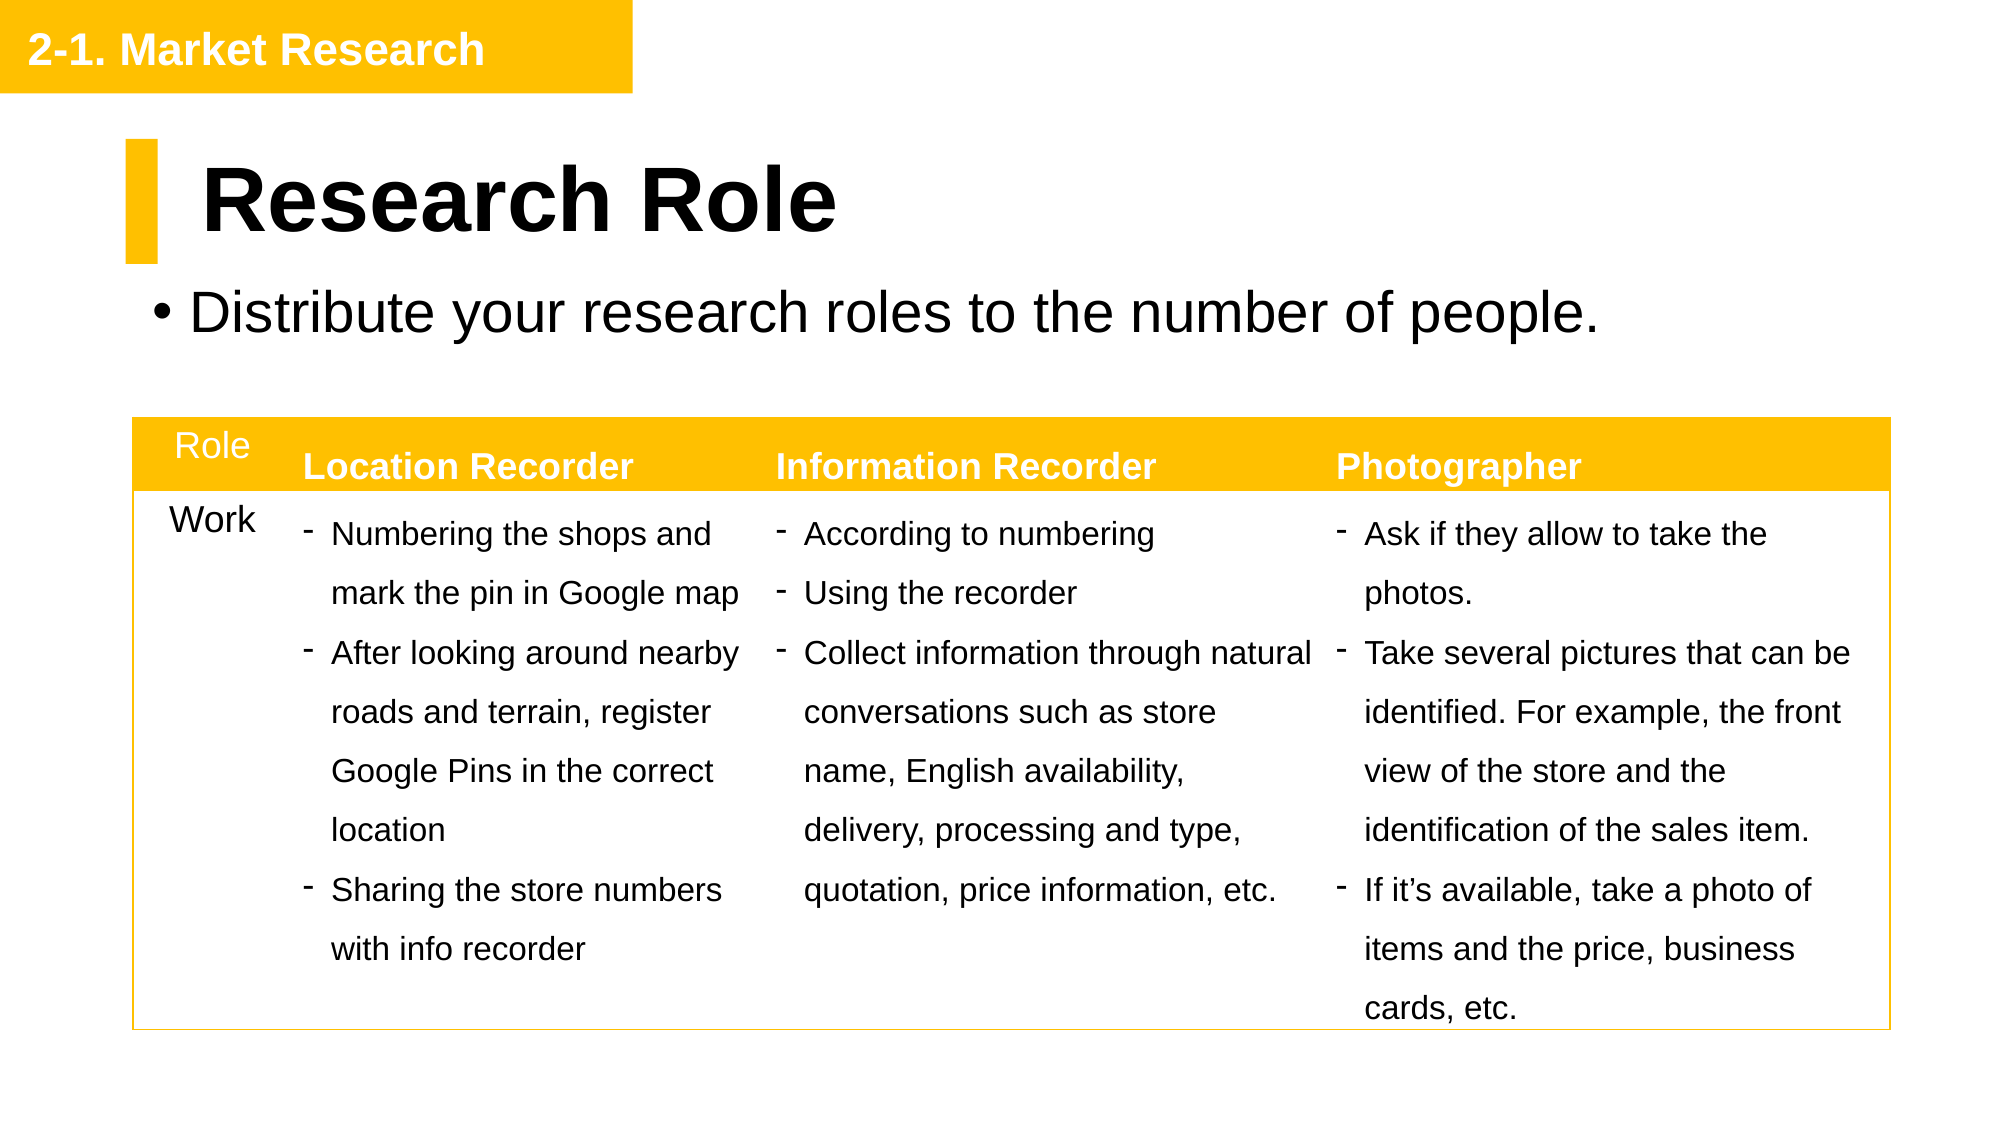

2-1. Market Research
# Research Role

Distribute your research roles to the number of people.
| Role | Location Recorder | Information Recorder | Photographer |
| --- | --- | --- | --- |
| Work | Numbering the shops and mark the pin in Google map After looking around nearby roads and terrain, register Google Pins in the correct location Sharing the store numbers with info recorder | According to numbering Using the recorder Collect information through natural conversations such as store name, English availability, delivery, processing and type, quotation, price information, etc. | Ask if they allow to take the photos. Take several pictures that can be identified. For example, the front view of the store and the identification of the sales item. If it’s available, take a photo of items and the price, business cards, etc. |